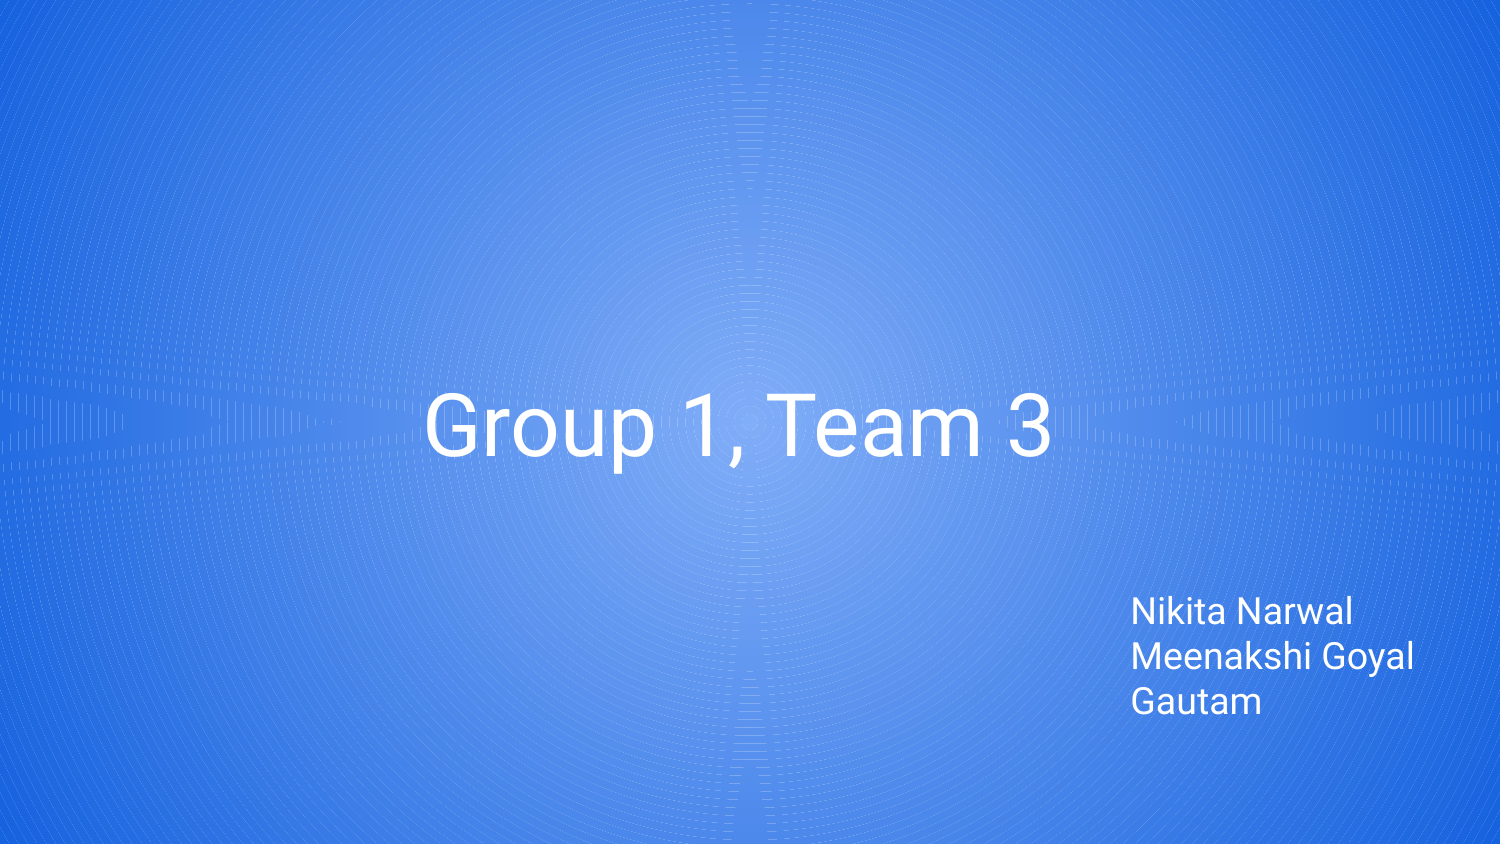

# Group 1, Team 3
Nikita Narwal
Meenakshi Goyal
Gautam